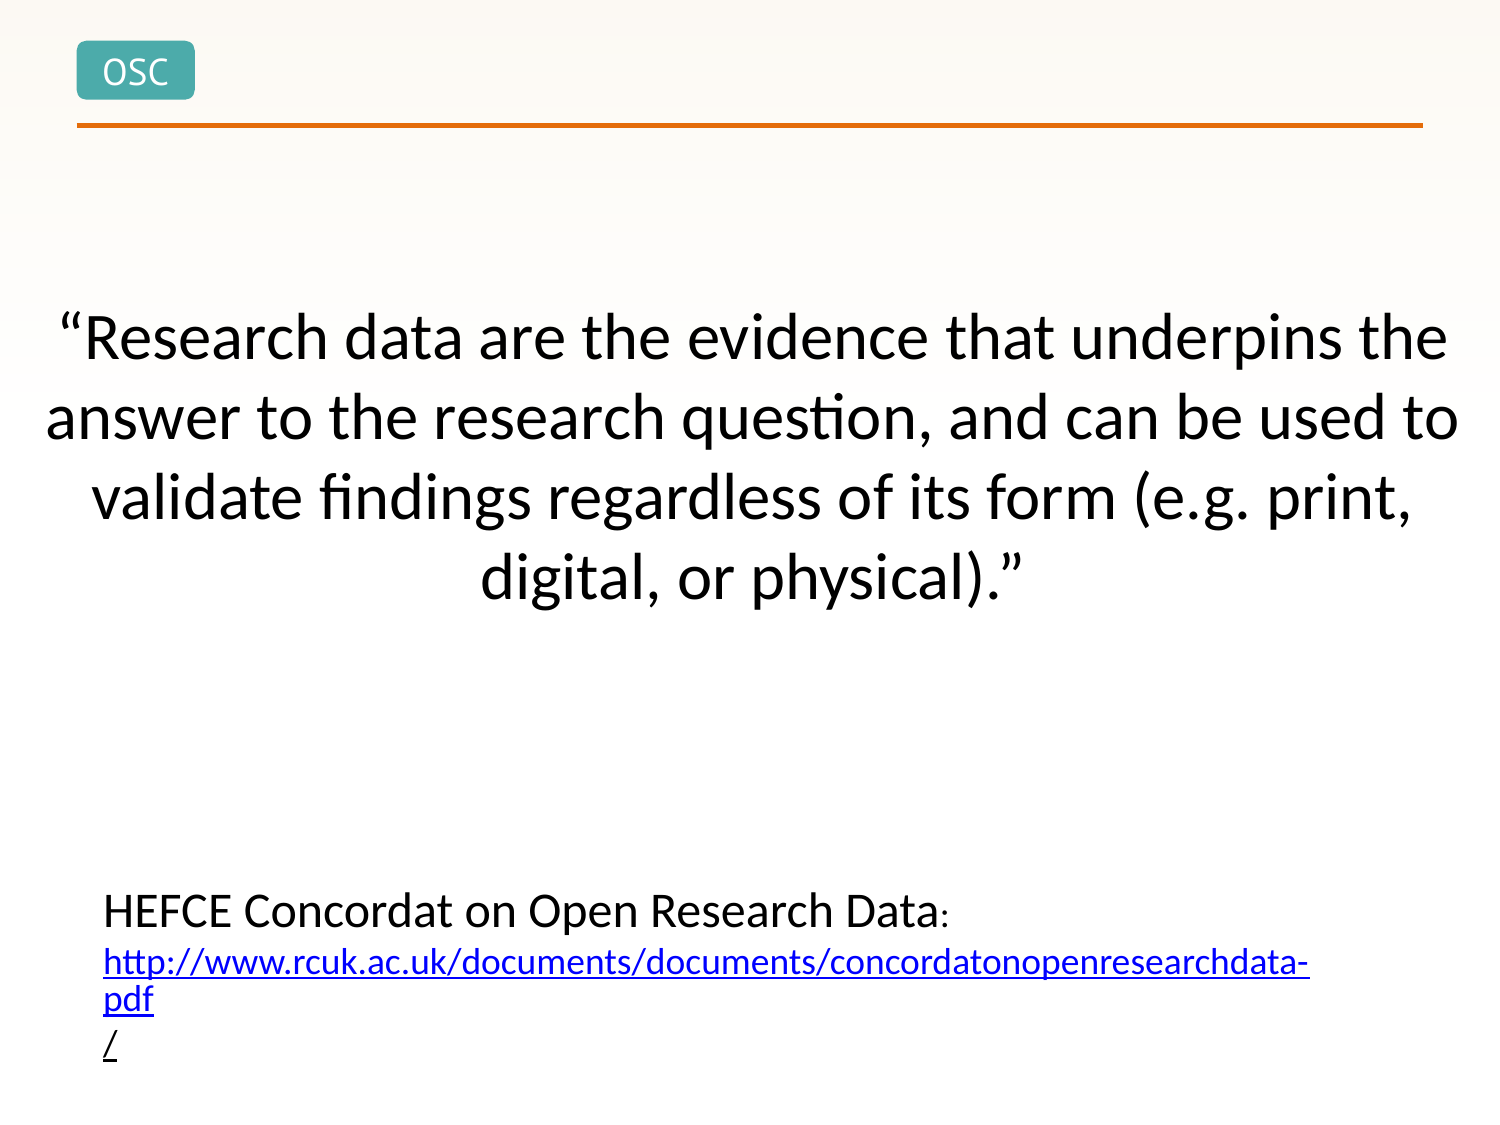

“Research data are the evidence that underpins the answer to the research question, and can be used to validate findings regardless of its form (e.g. print, digital, or physical).”
HEFCE Concordat on Open Research Data: http://www.rcuk.ac.uk/documents/documents/concordatonopenresearchdata-pdf/